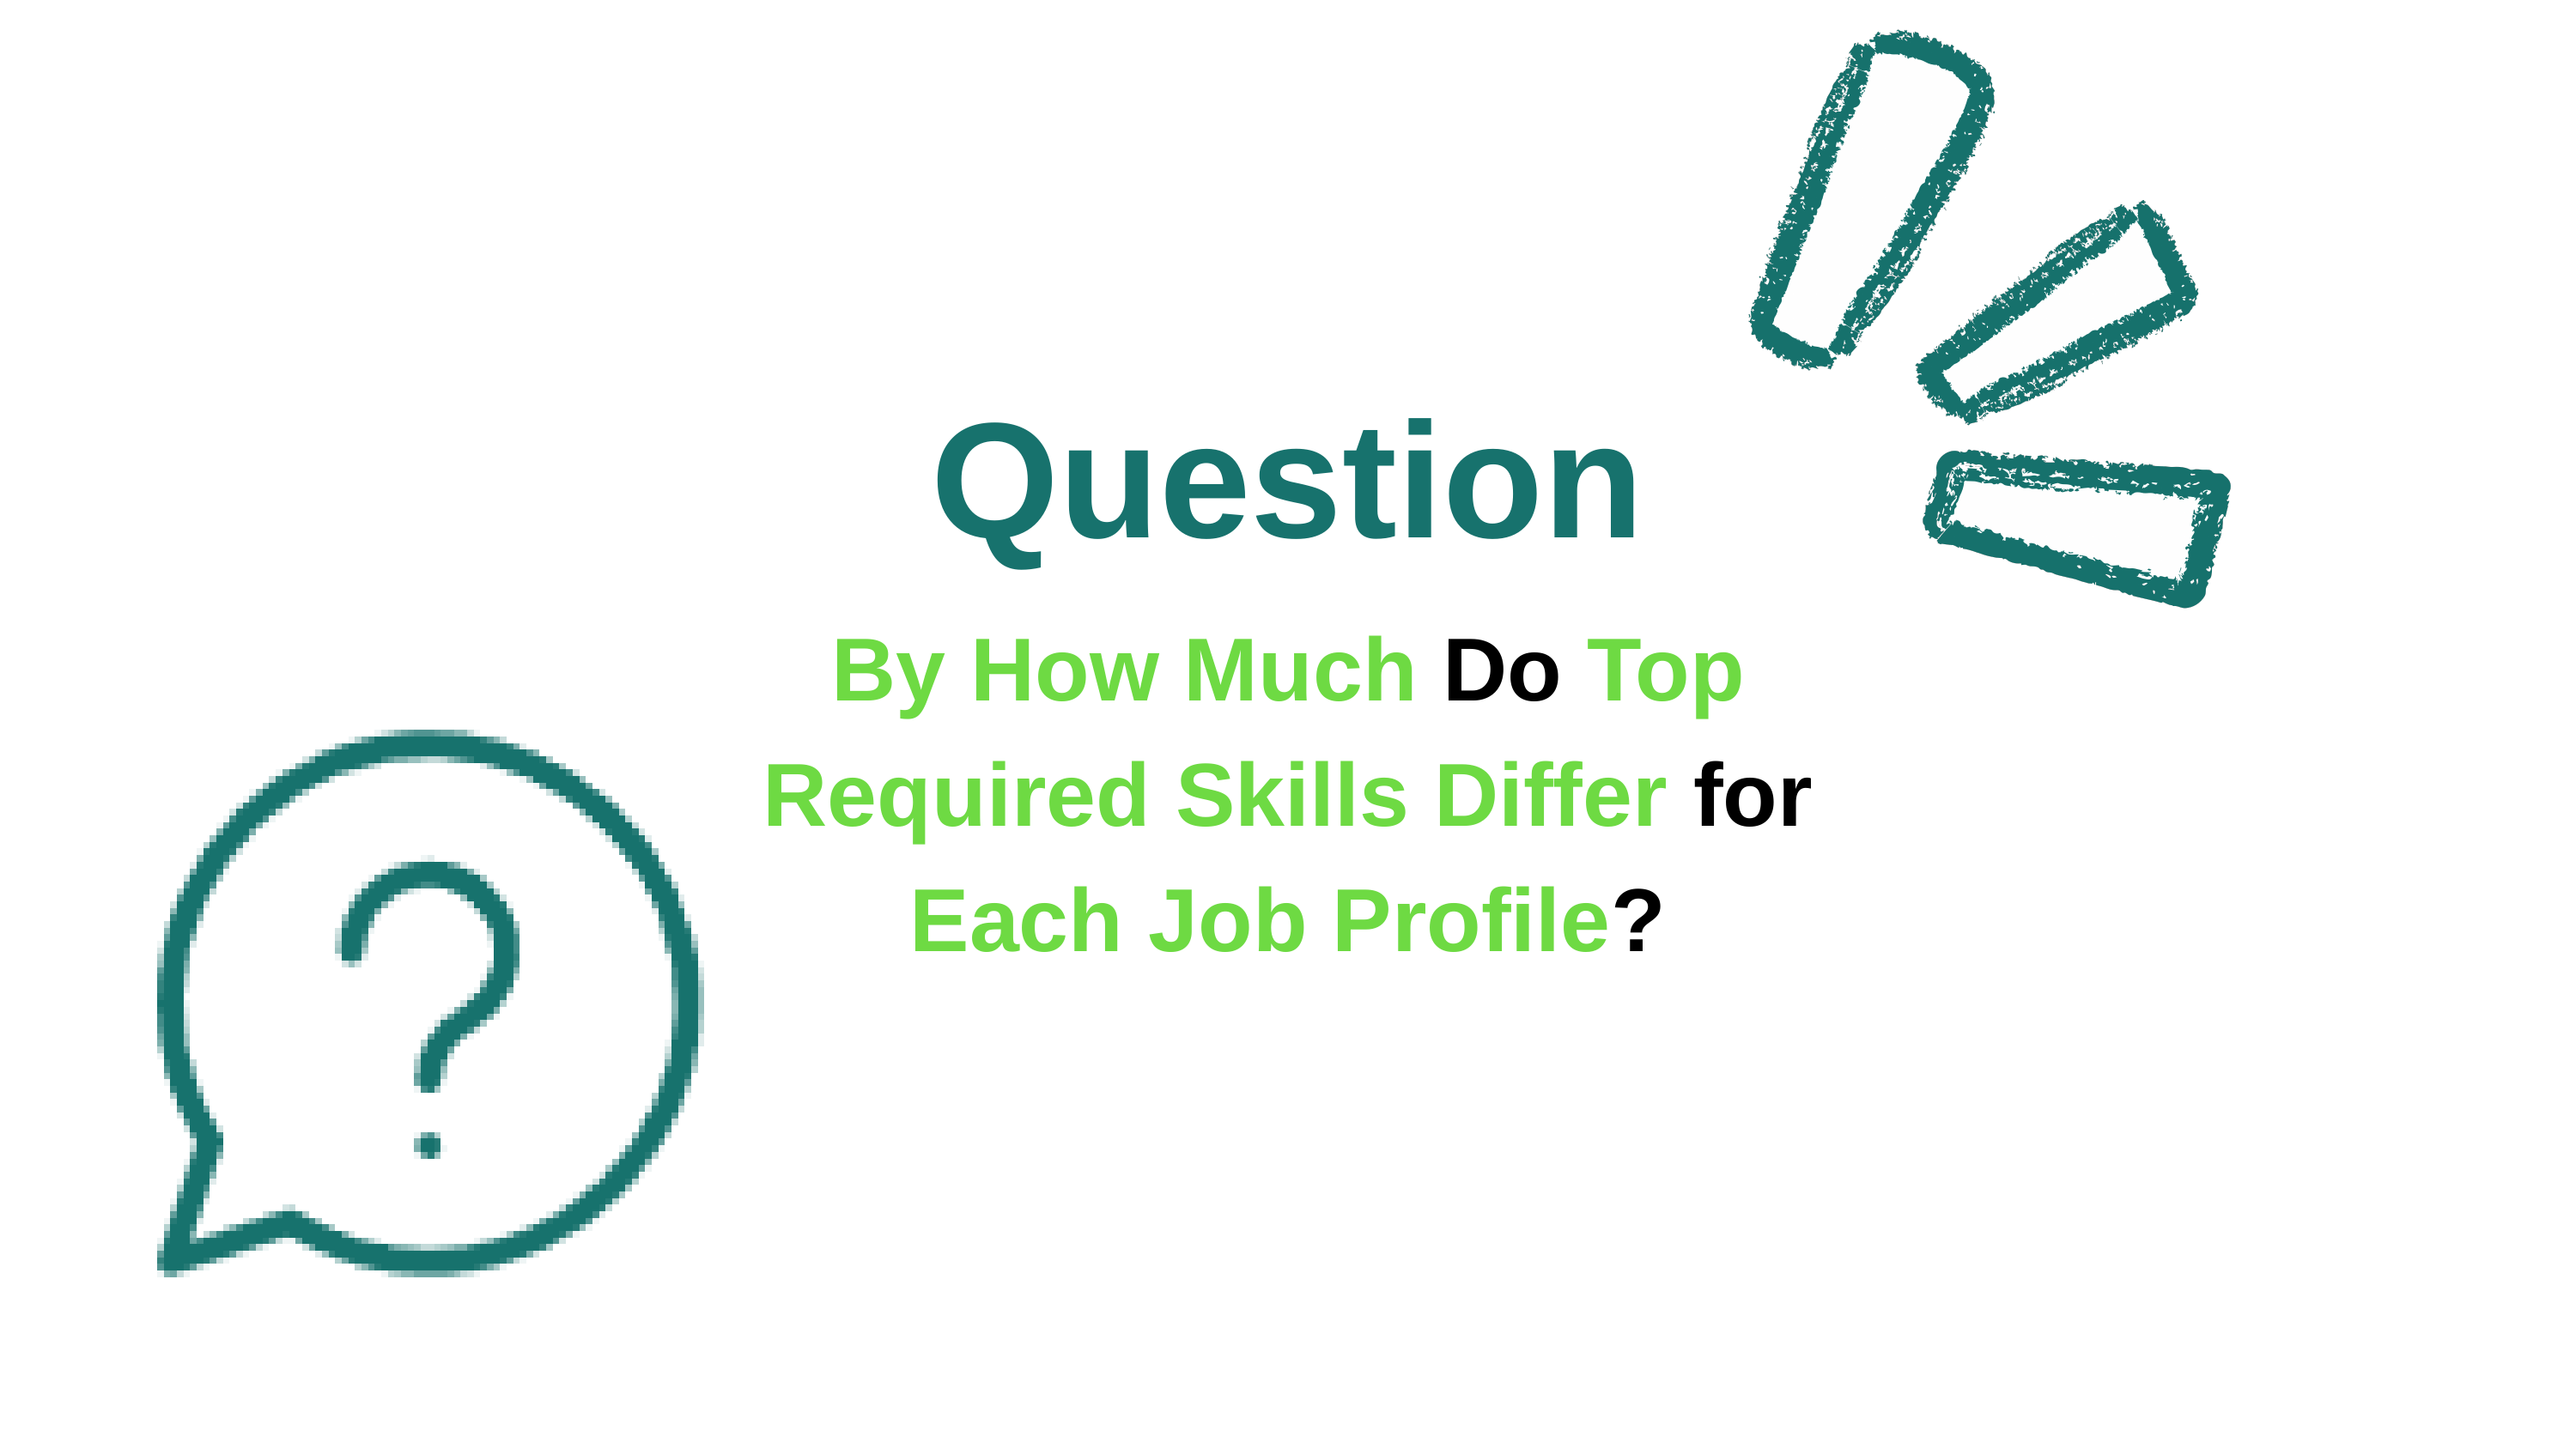

Question
By How Much Do Top Required Skills Differ for Each Job Profile?